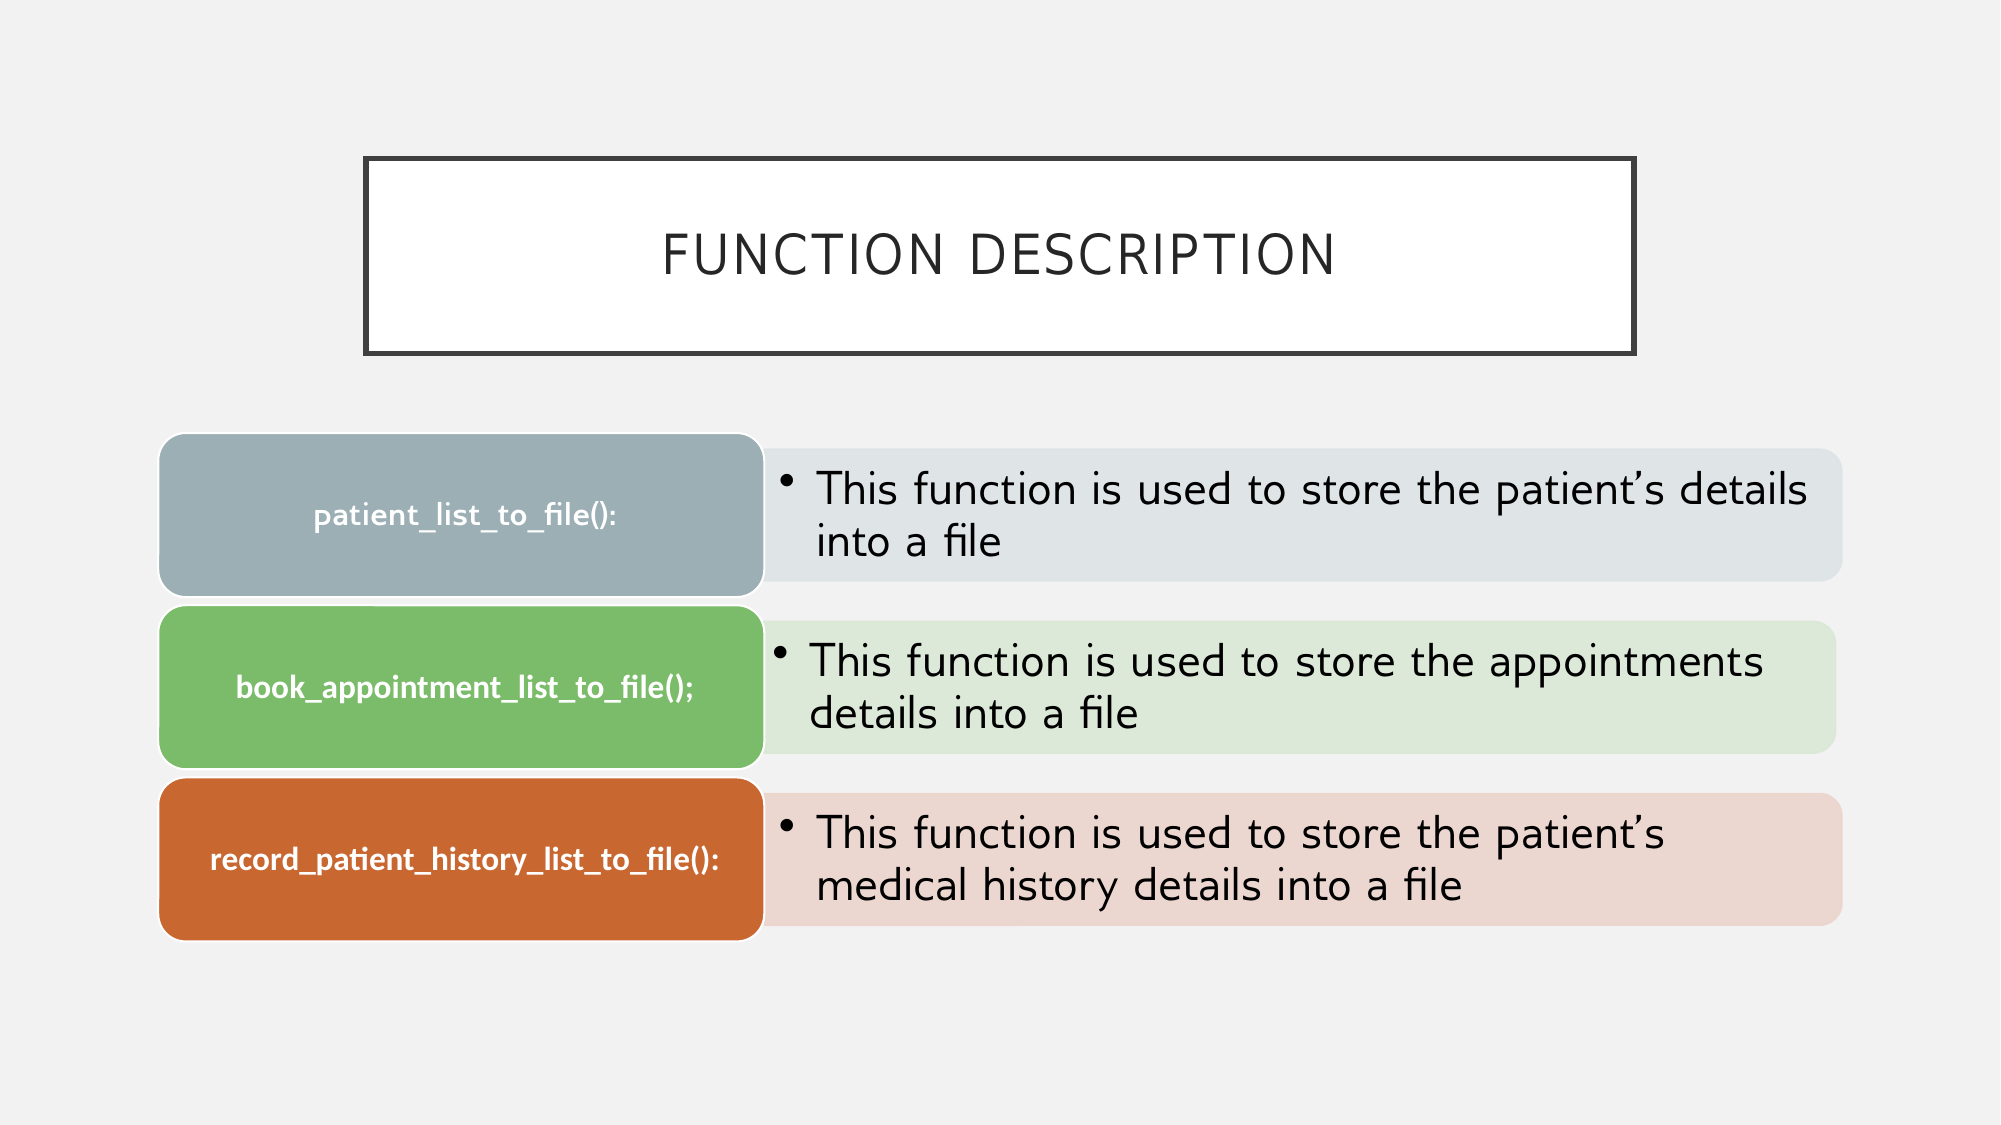

# Function description
This function is used to store the patient’s details into a file
patient_list_to_file():
This function is used to store the appointments details into a file
book_appointment_list_to_file();
This function is used to store the patient’s medical history details into a file
record_patient_history_list_to_file():